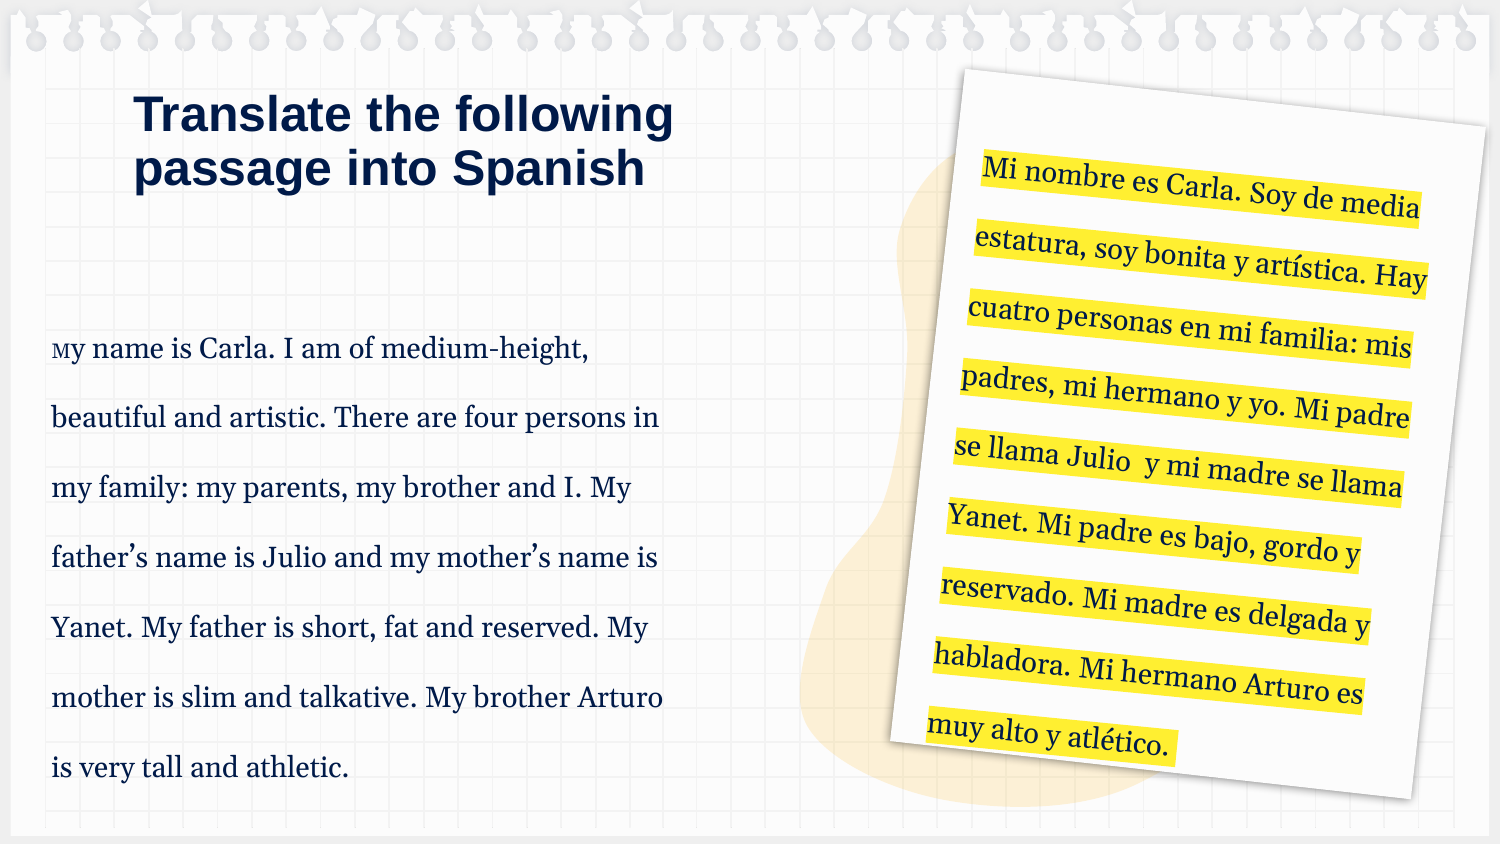

# Translate the following passage into Spanish

Mi nombre es Carla. Soy de media estatura, soy bonita y artística. Hay cuatro personas en mi familia: mis padres, mi hermano y yo. Mi padre se llama Julio  y mi madre se llama Yanet. Mi padre es bajo, gordo y reservado. Mi madre es delgada y habladora. Mi hermano Arturo es muy alto y atlético.
My name is Carla. I am of medium-height, beautiful and artistic. There are four persons in my family: my parents, my brother and I. My father’s name is Julio and my mother’s name is Yanet. My father is short, fat and reserved. My mother is slim and talkative. My brother Arturo is very tall and athletic.